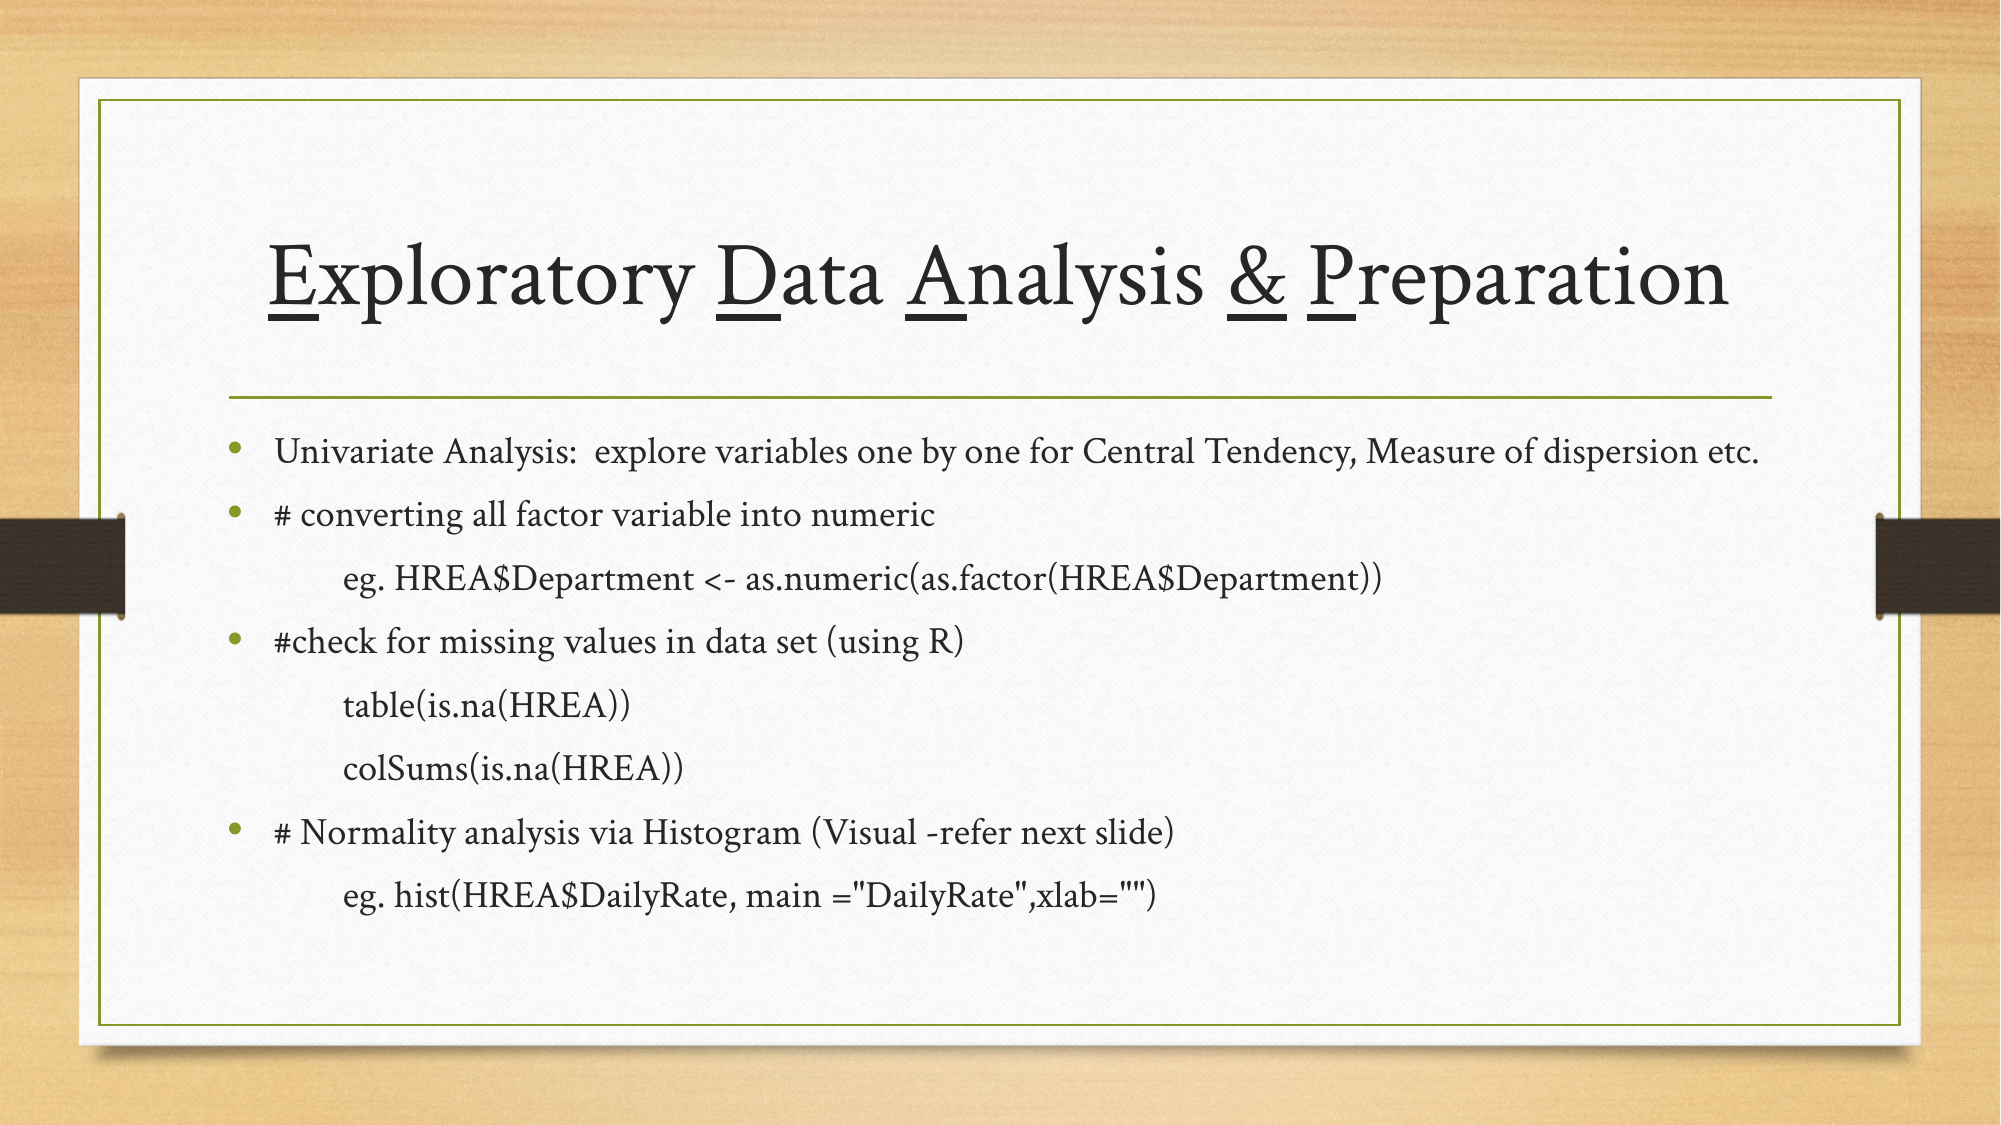

# Exploratory Data Analysis & Preparation
Univariate Analysis:  explore variables one by one for Central Tendency, Measure of dispersion etc.
# converting all factor variable into numeric
	eg. HREA$Department <- as.numeric(as.factor(HREA$Department))
#check for missing values in data set (using R)
	table(is.na(HREA))
	colSums(is.na(HREA))
# Normality analysis via Histogram (Visual -refer next slide)
	eg. hist(HREA$DailyRate, main ="DailyRate",xlab="")